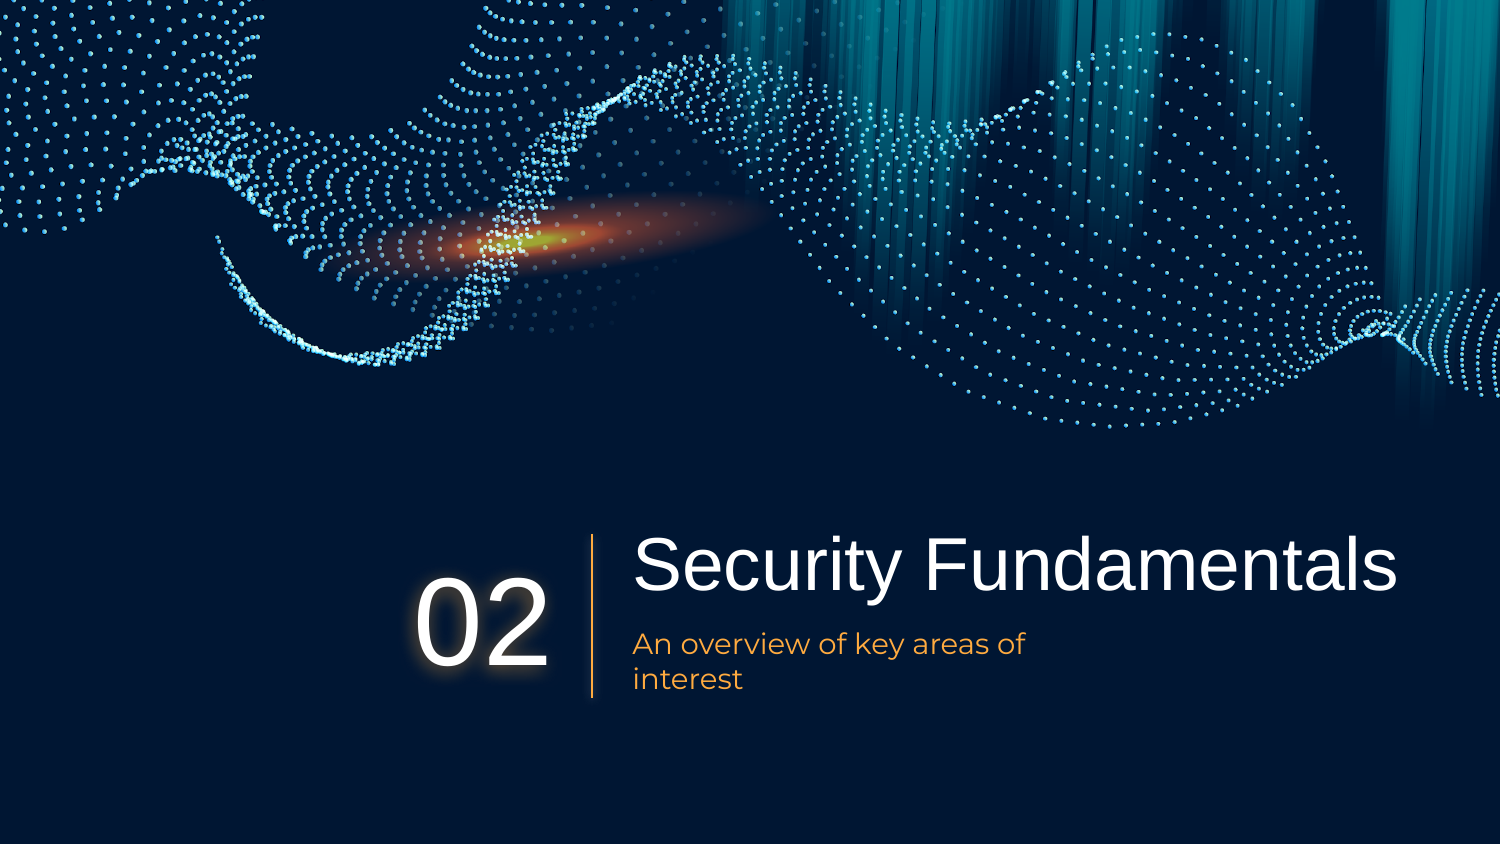

# Security Fundamentals
02
An overview of key areas of interest